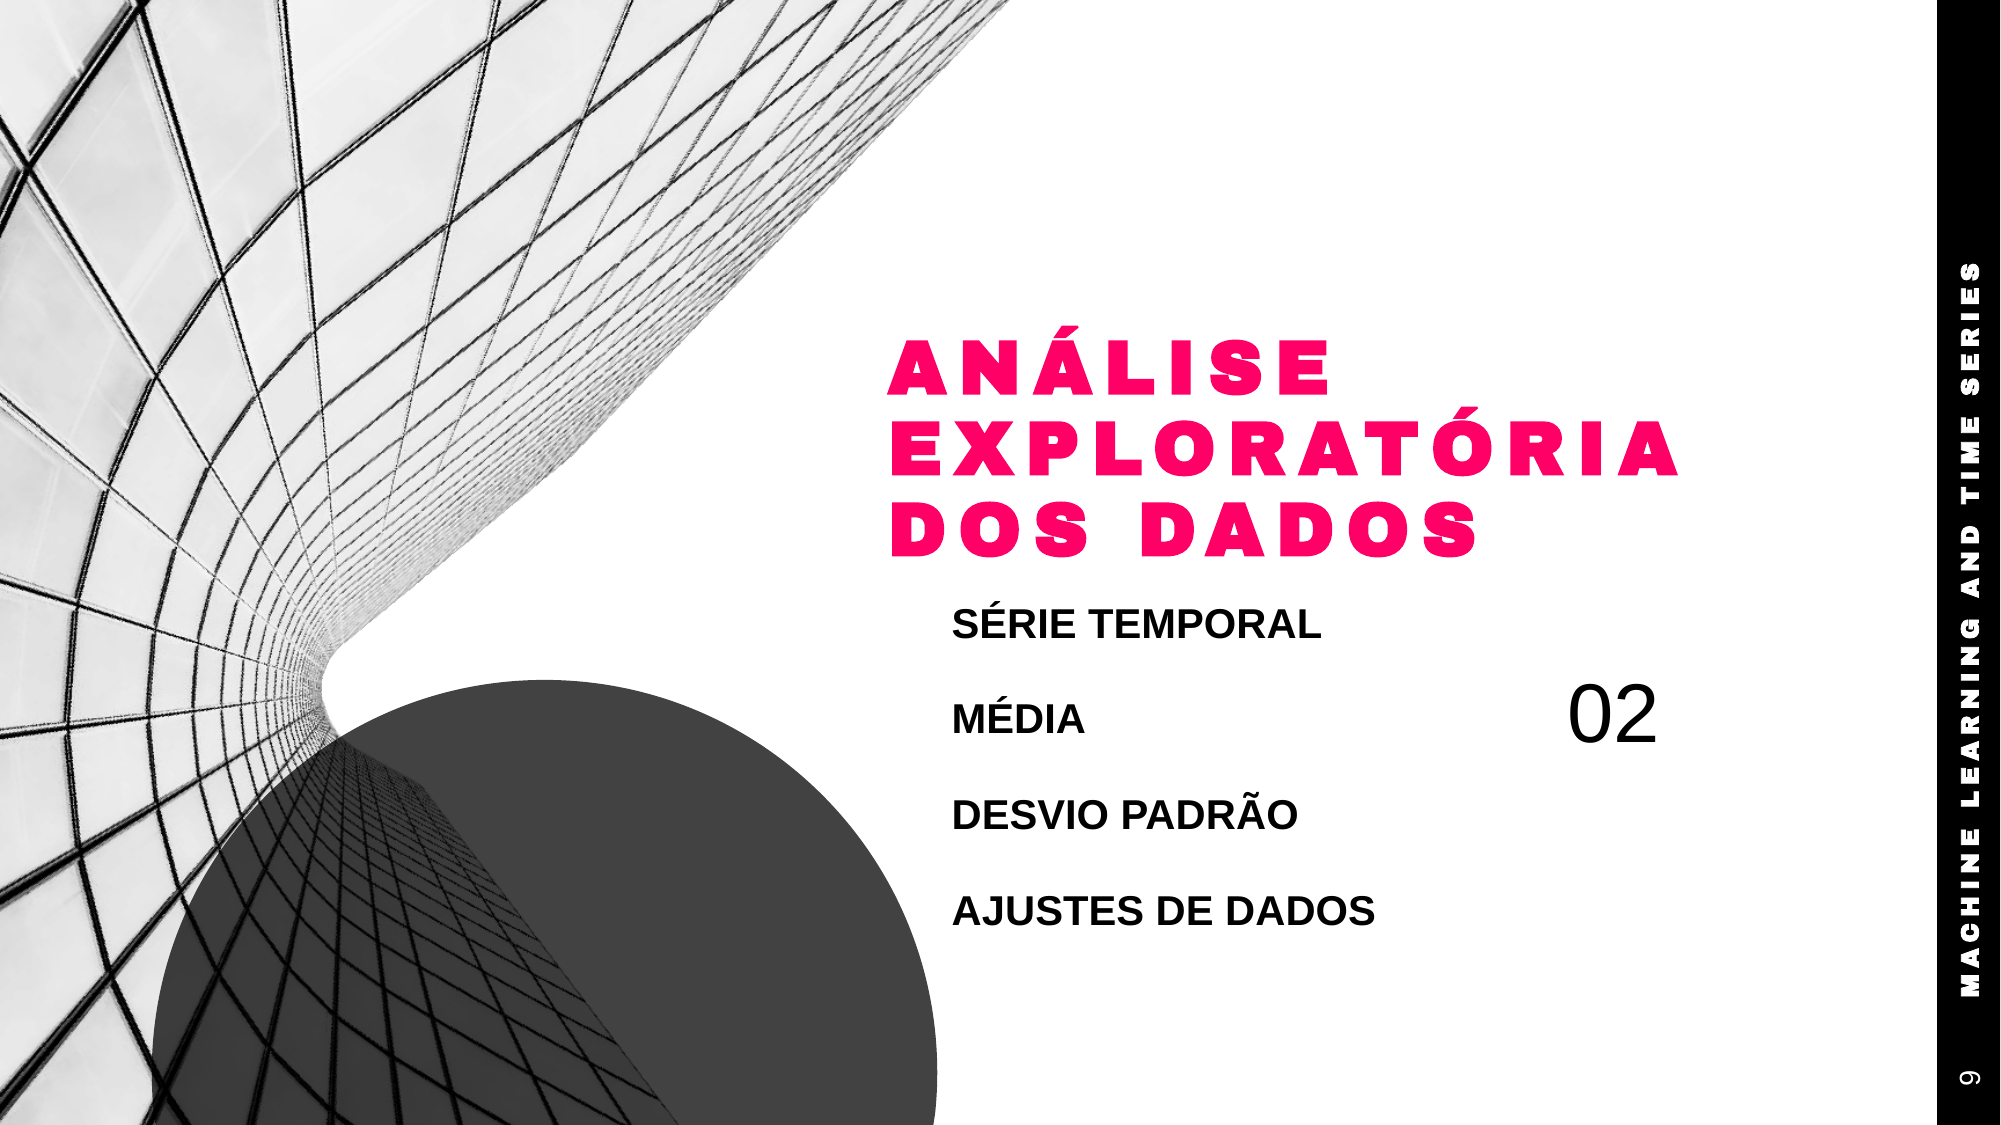

# Análise exploratória dos dados
MACHINE LEARNING AND TIME SERIES
Série temporal
Média
Desvio Padrão
Ajustes de dados

02
9